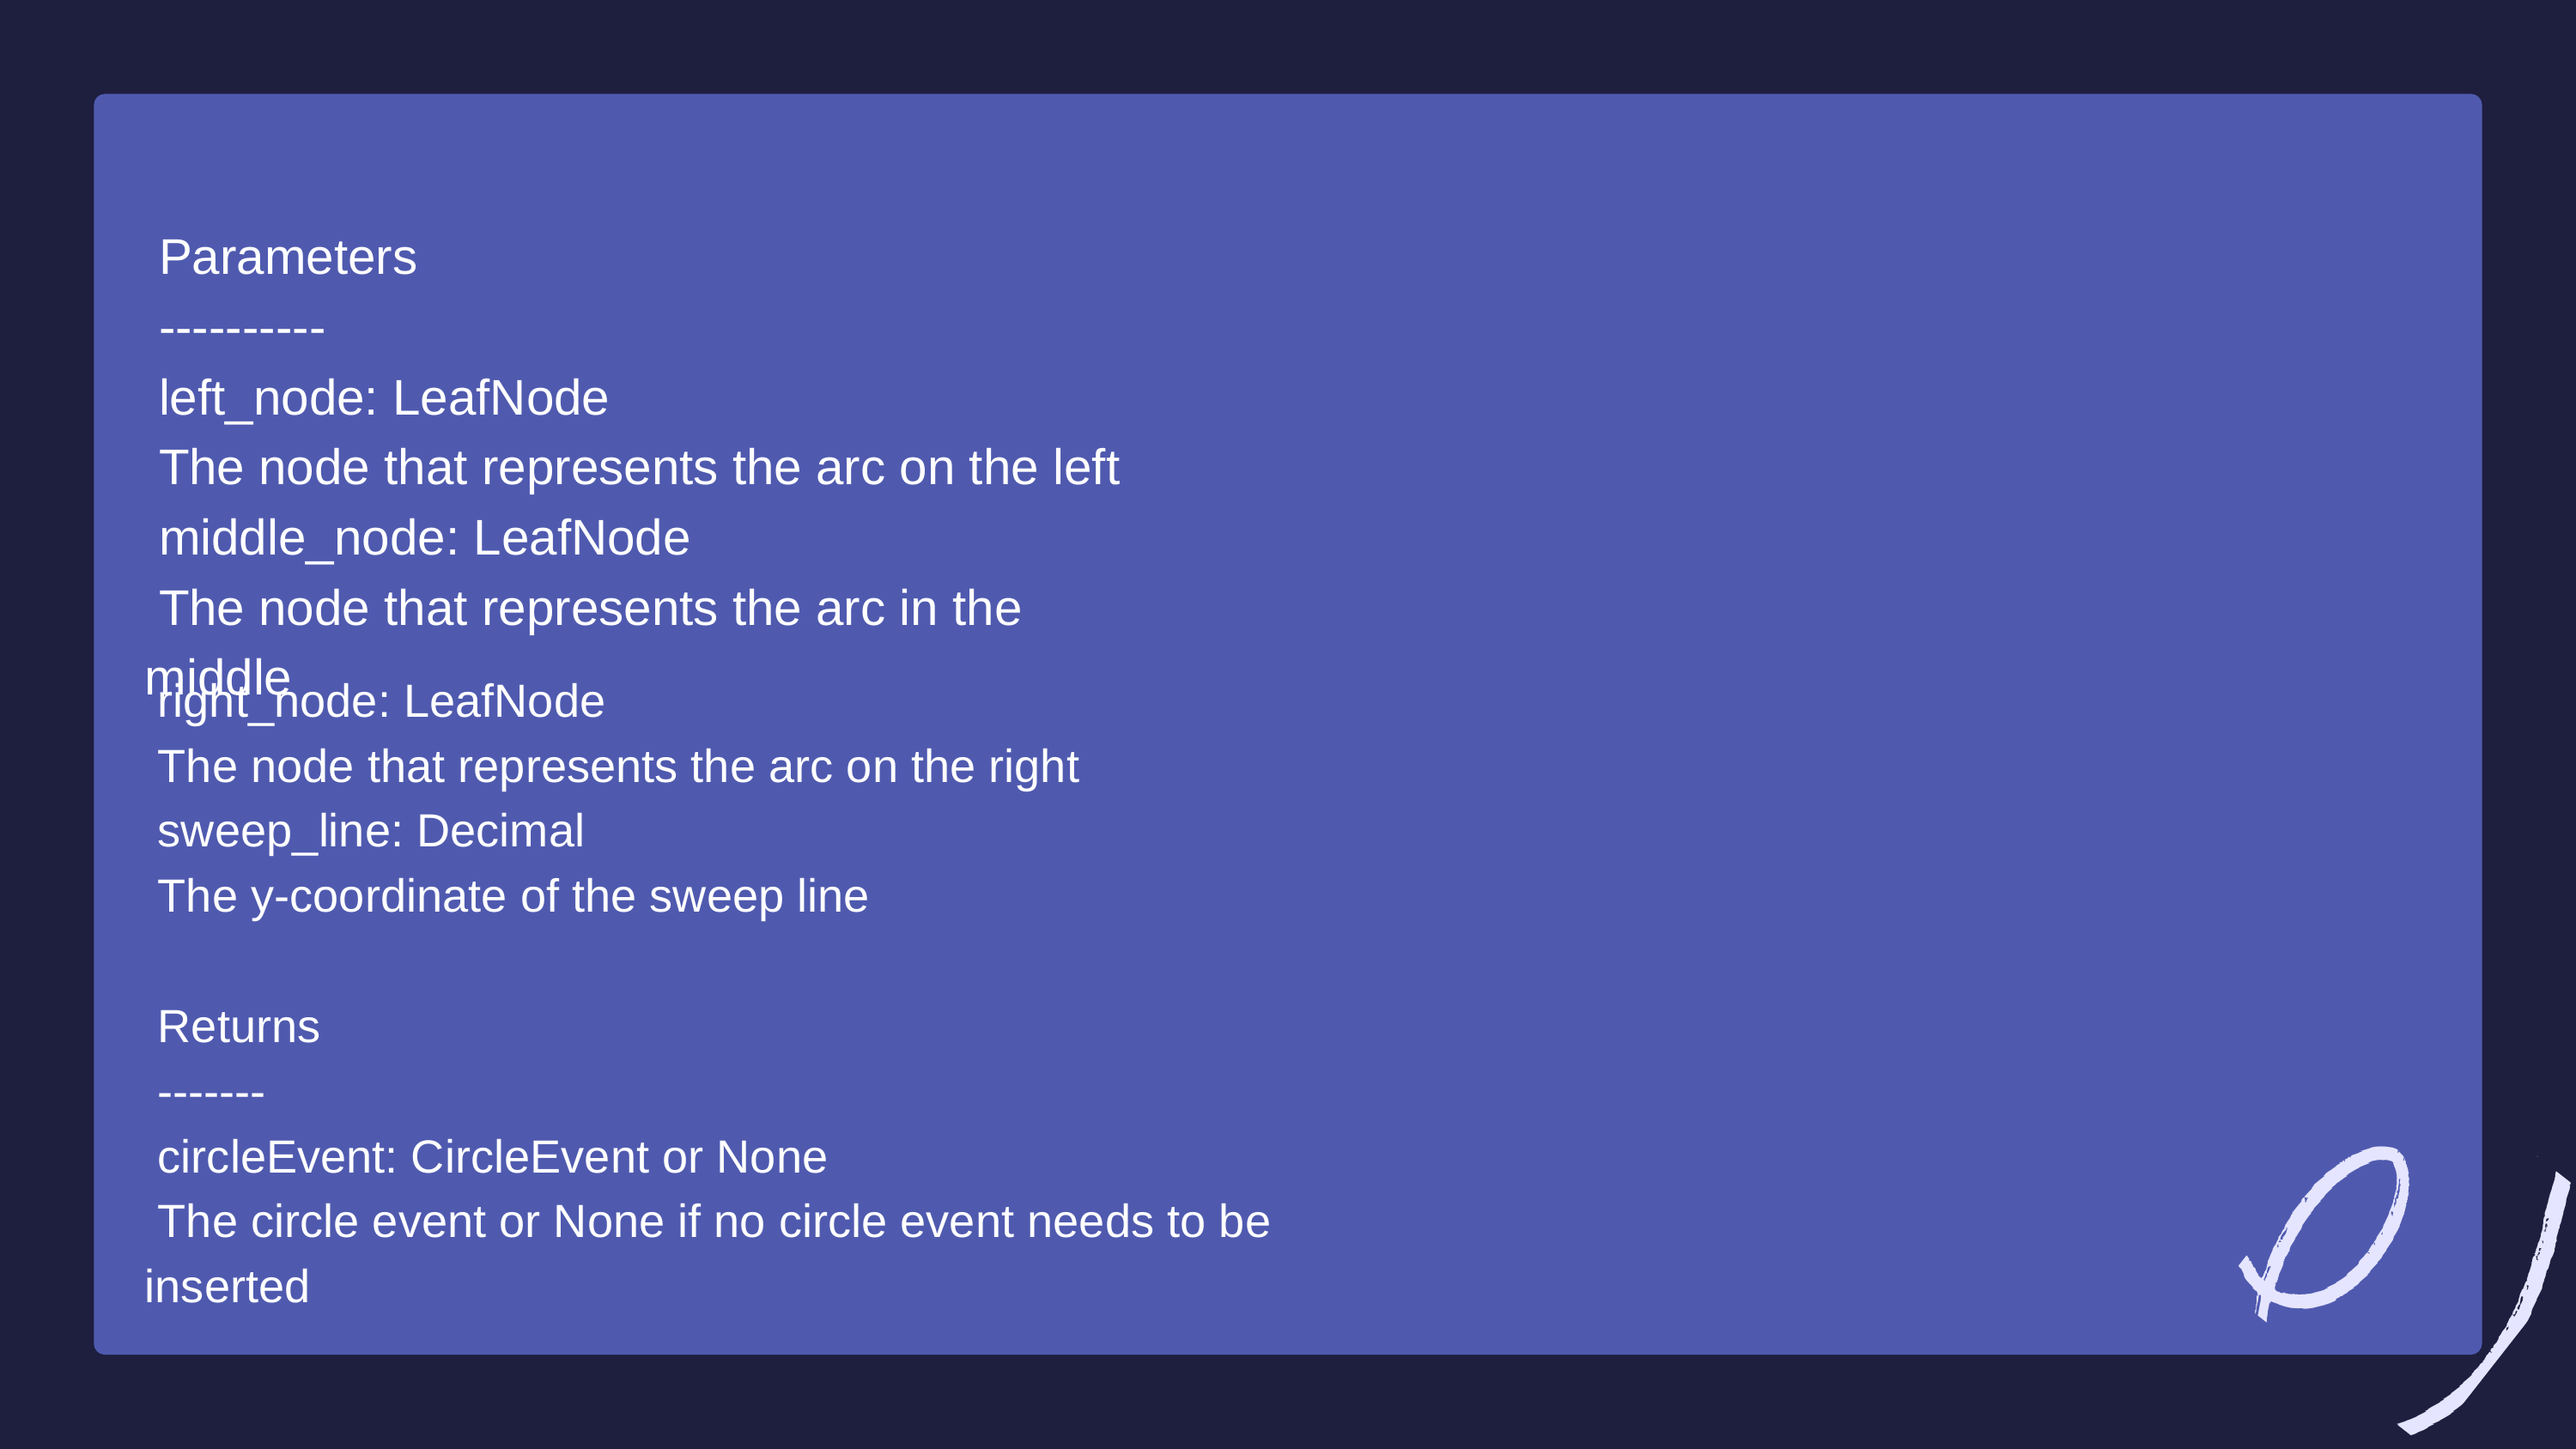

Parameters
 ----------
 left_node: LeafNode
 The node that represents the arc on the left
 middle_node: LeafNode
 The node that represents the arc in the middle
 right_node: LeafNode
 The node that represents the arc on the right
 sweep_line: Decimal
 The y-coordinate of the sweep line

 Returns
 -------
 circleEvent: CircleEvent or None
 The circle event or None if no circle event needs to be inserted